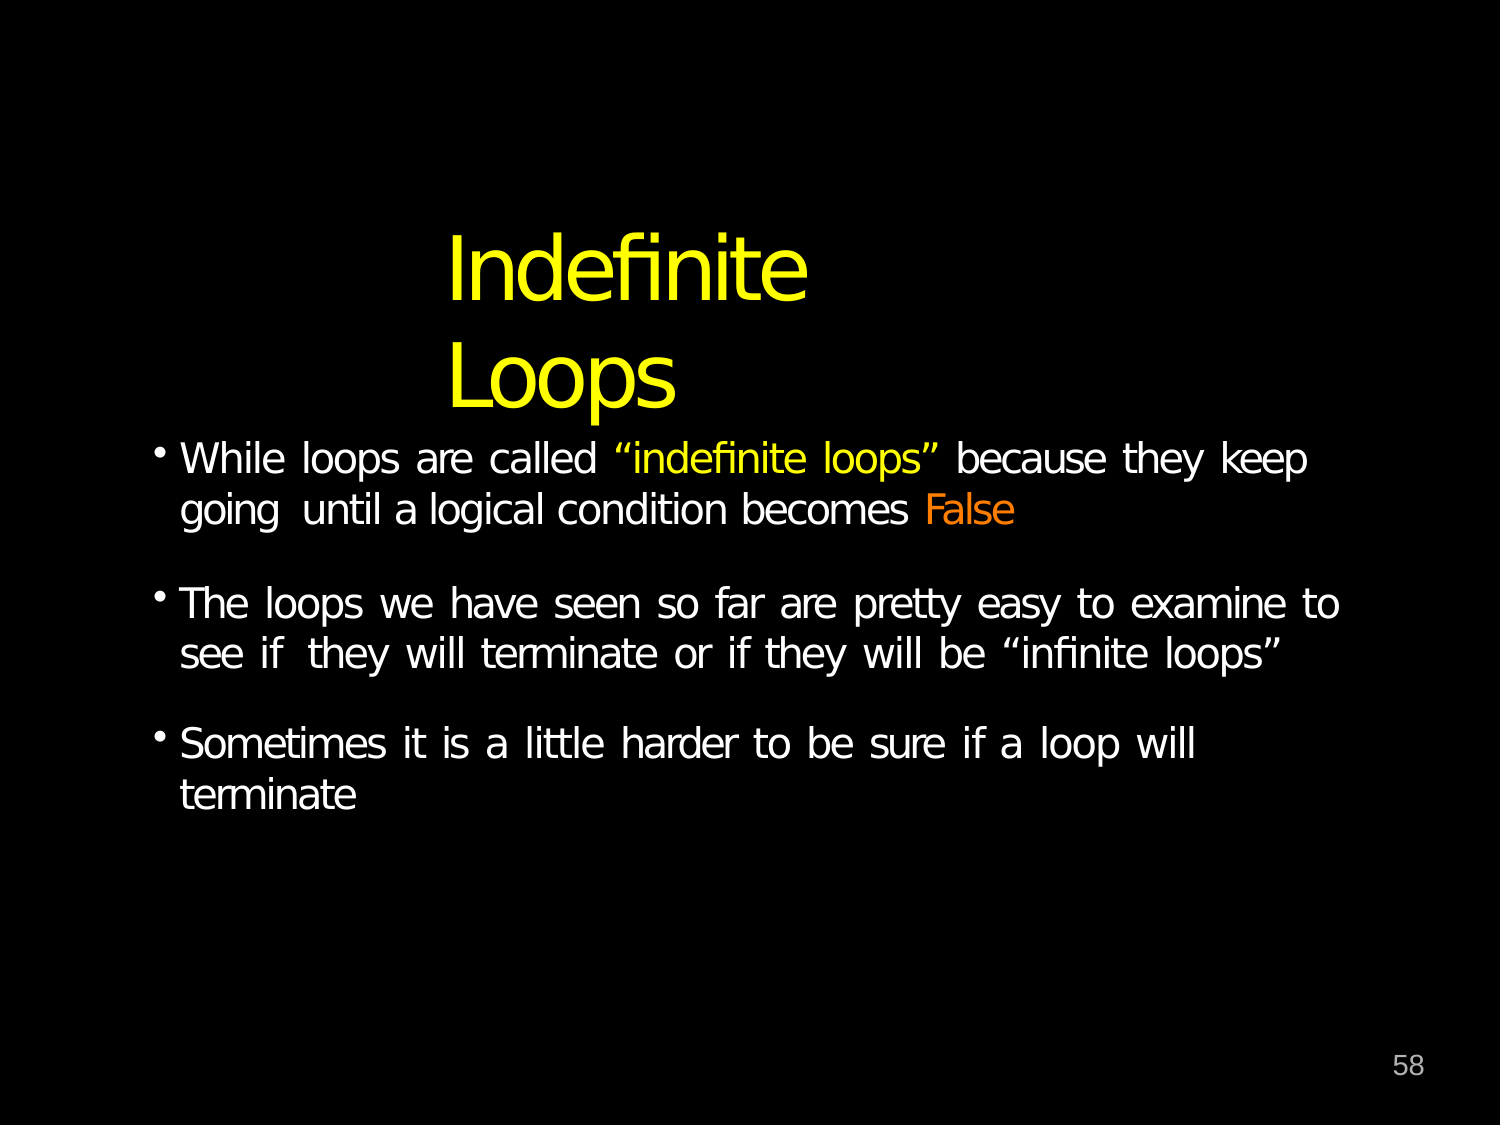

# Indefinite Loops
While loops are called “indefinite loops” because they keep going  until a logical condition becomes False
The loops we have seen so far are pretty easy to examine to see if  they will terminate or if they will be “infinite loops”
Sometimes it is a little harder to be sure if a loop will terminate
58